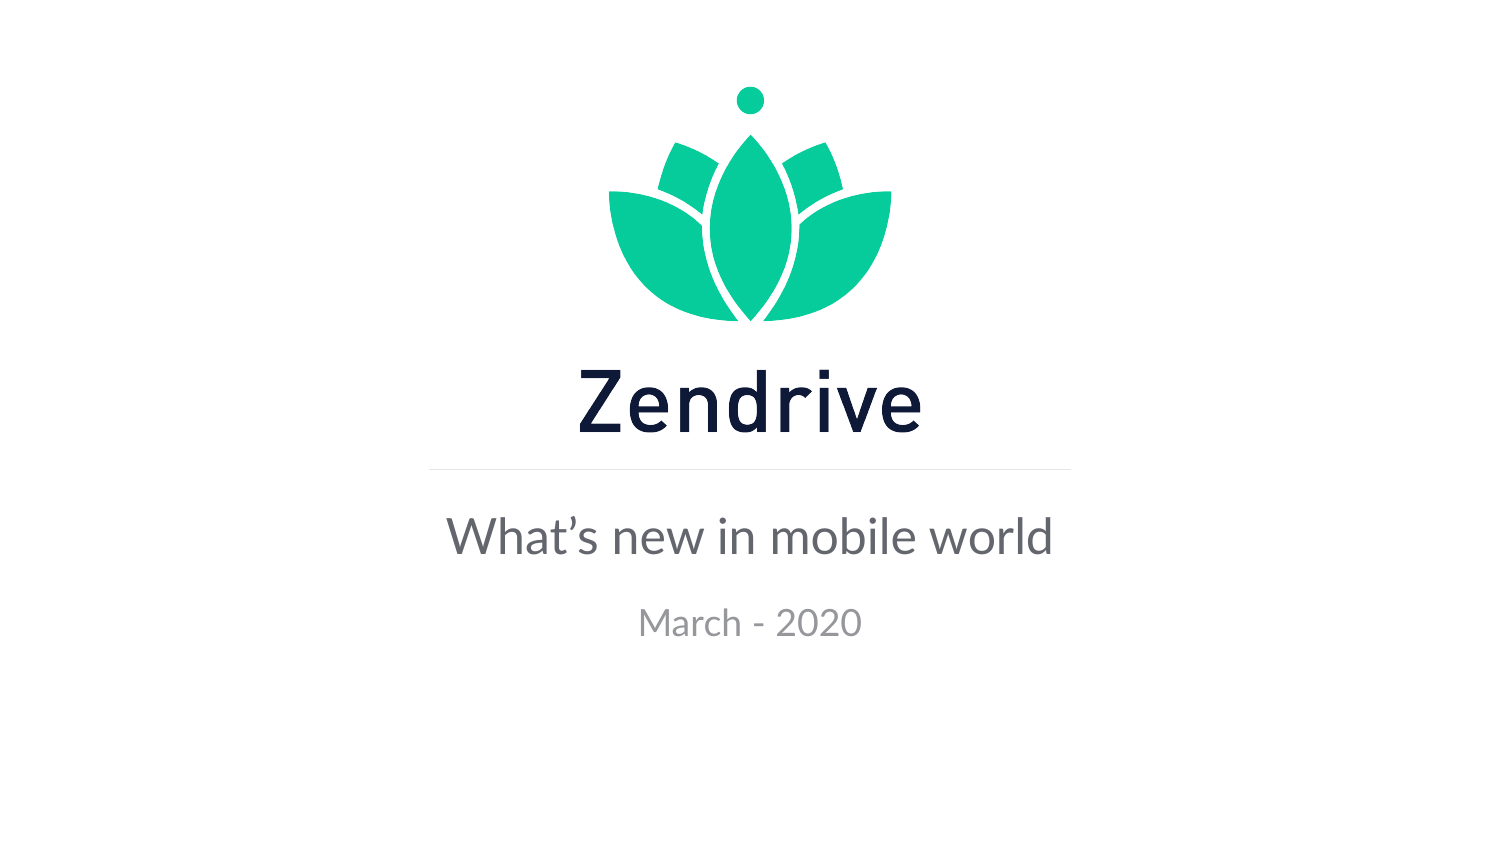

# What’s new in mobile world
March - 2020